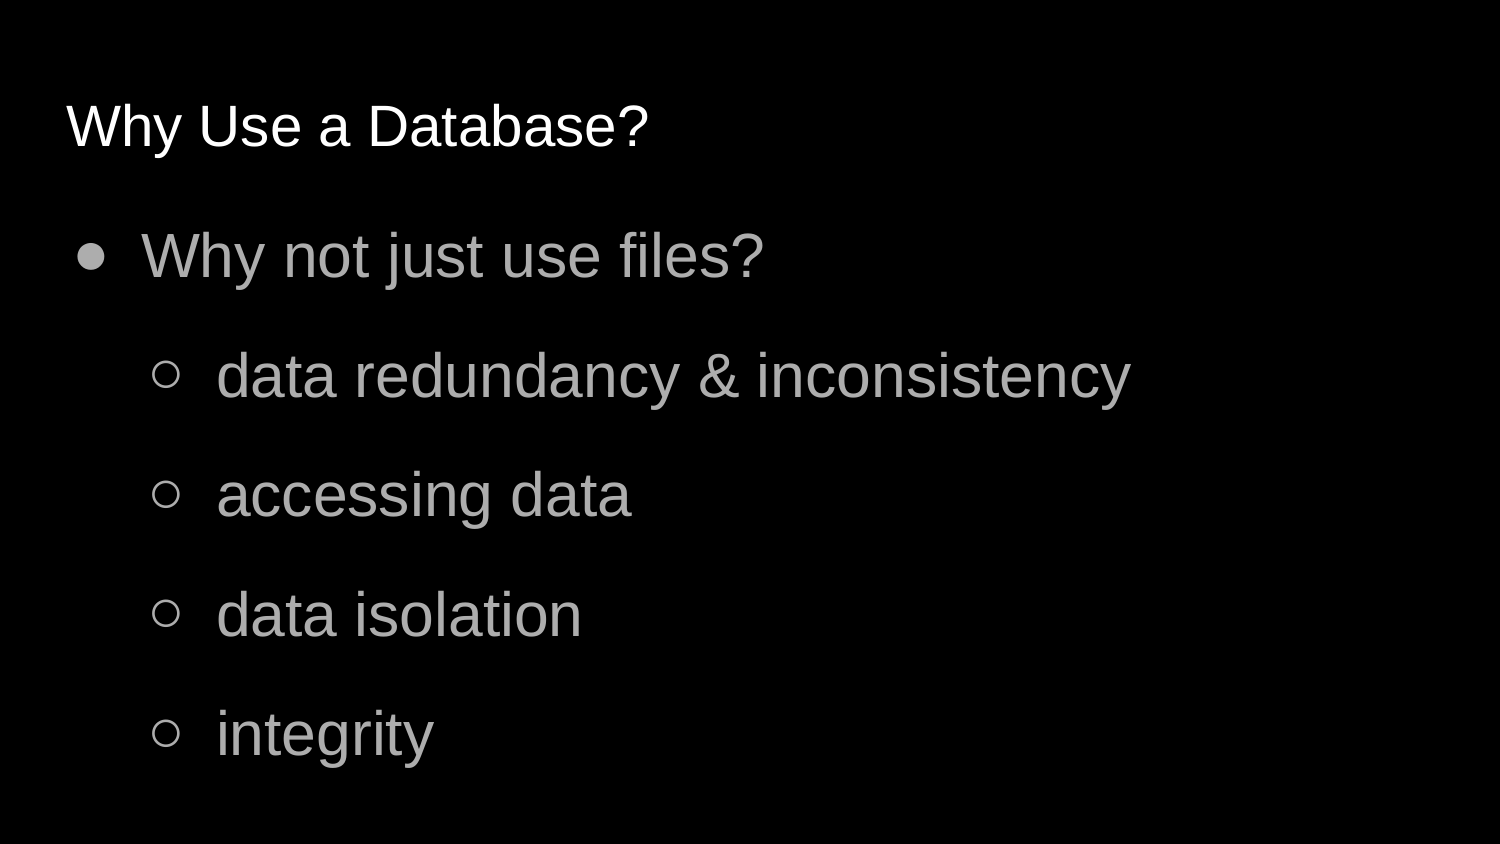

# Why Use a Database?
Why not just use files?
data redundancy & inconsistency
accessing data
data isolation
integrity

https://goo.gl/kCuA7F